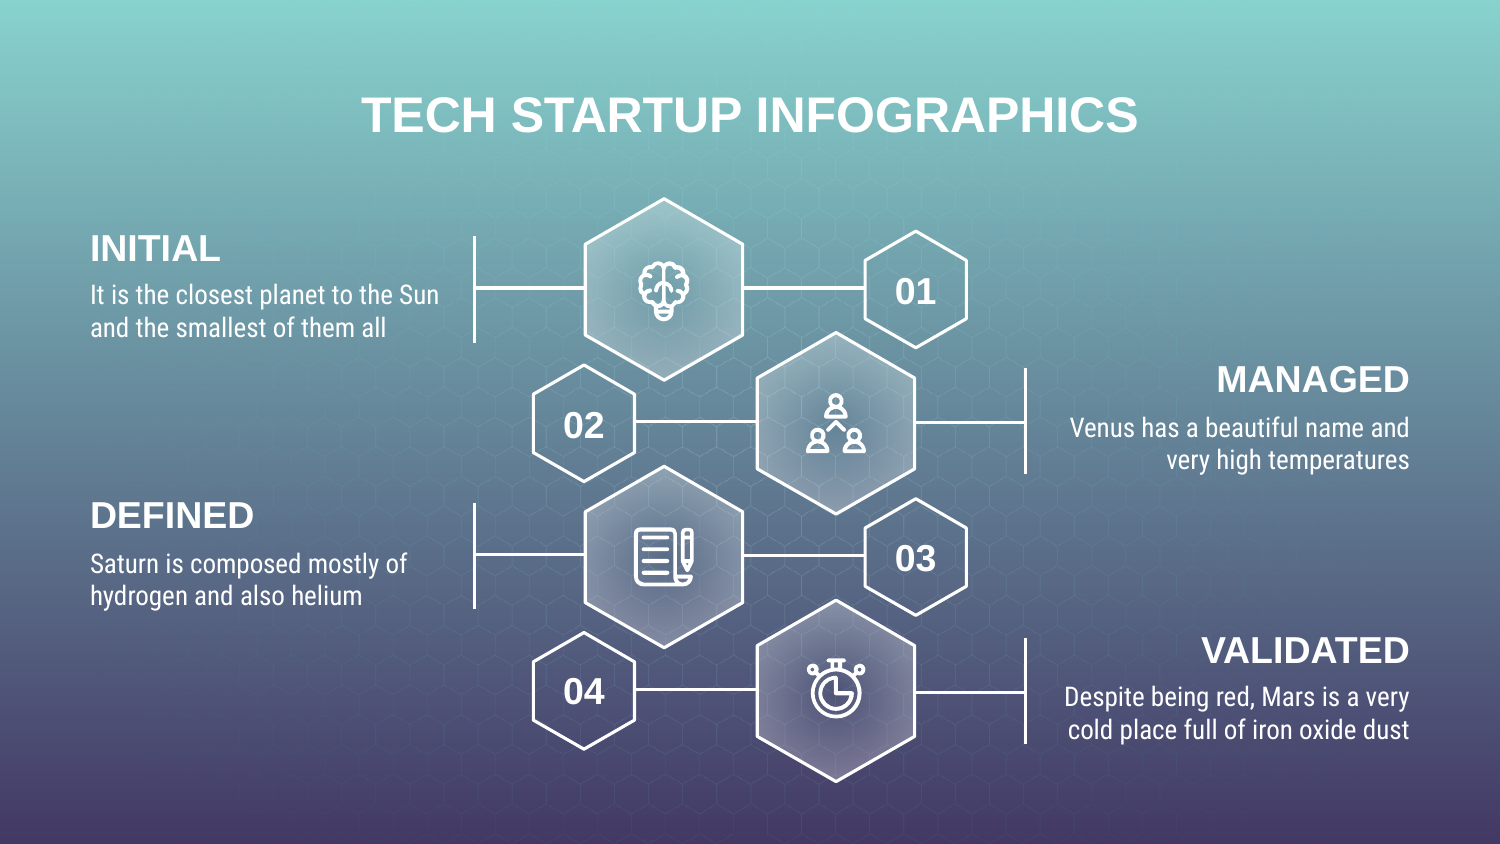

# TECH STARTUP INFOGRAPHICS

01

02

03

04
INITIAL
It is the closest planet to the Sun and the smallest of them all
MANAGED
Venus has a beautiful name and very high temperatures
DEFINED
Saturn is composed mostly of hydrogen and also helium

VALIDATED
Despite being red, Mars is a very cold place full of iron oxide dust